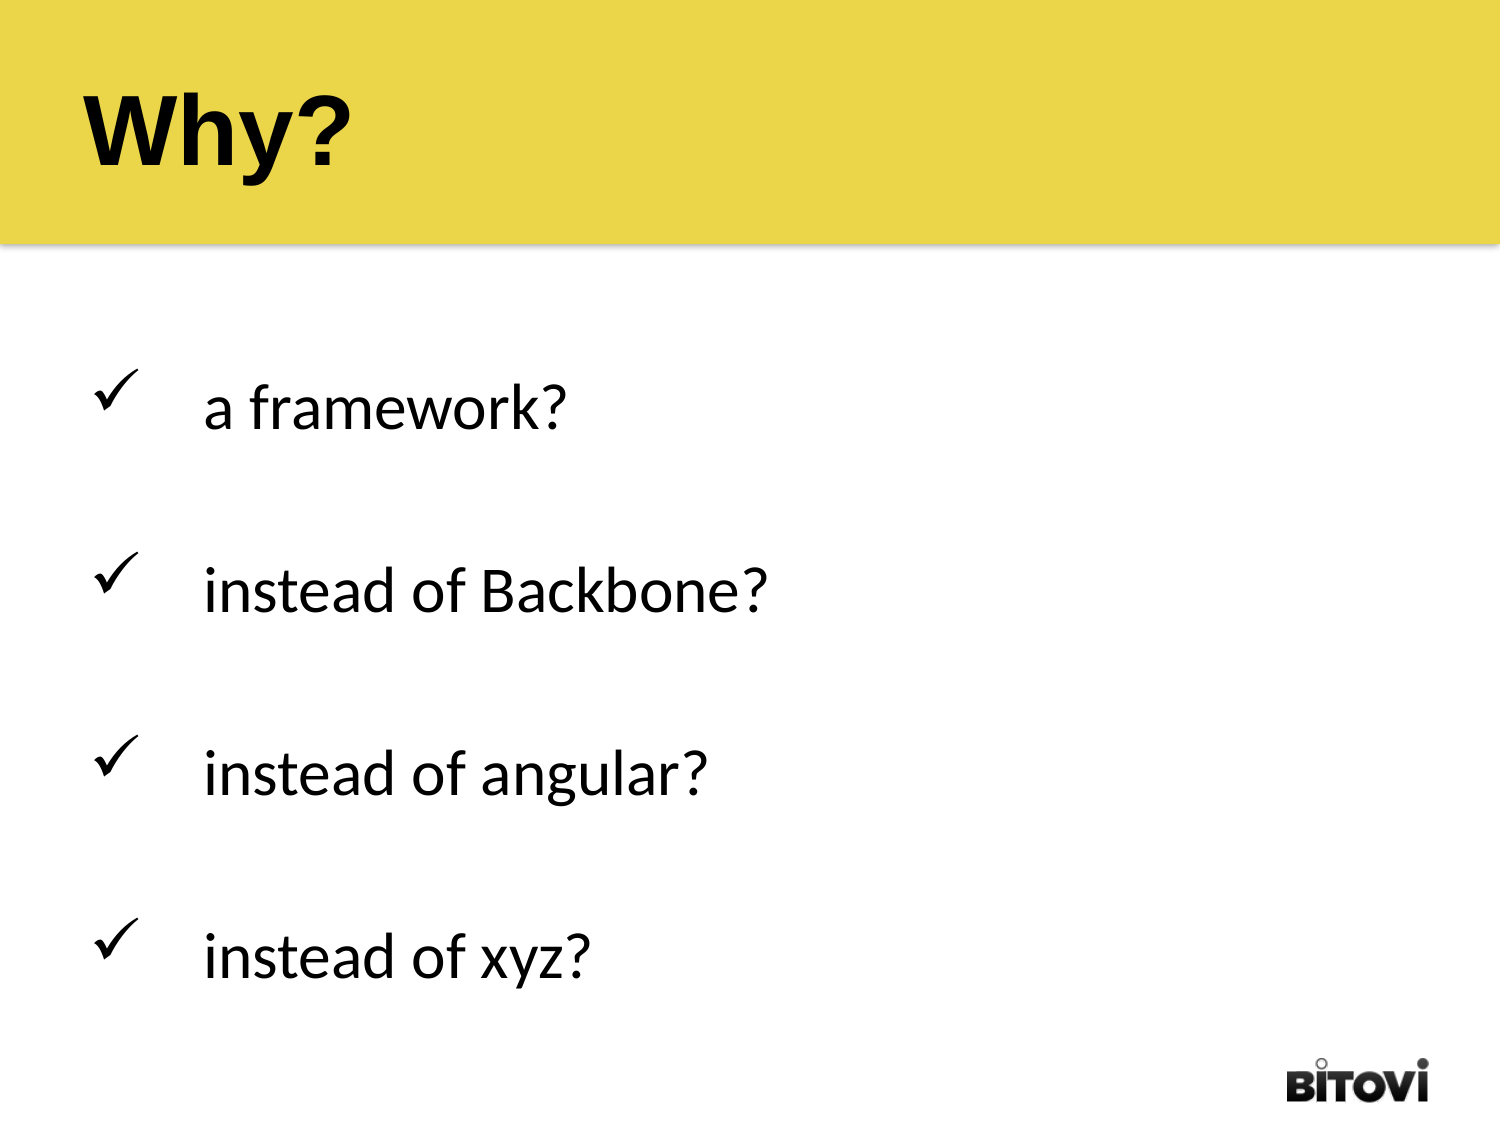

Why?
    a framework?

    instead of Backbone?

    instead of angular?

    instead of xyz?